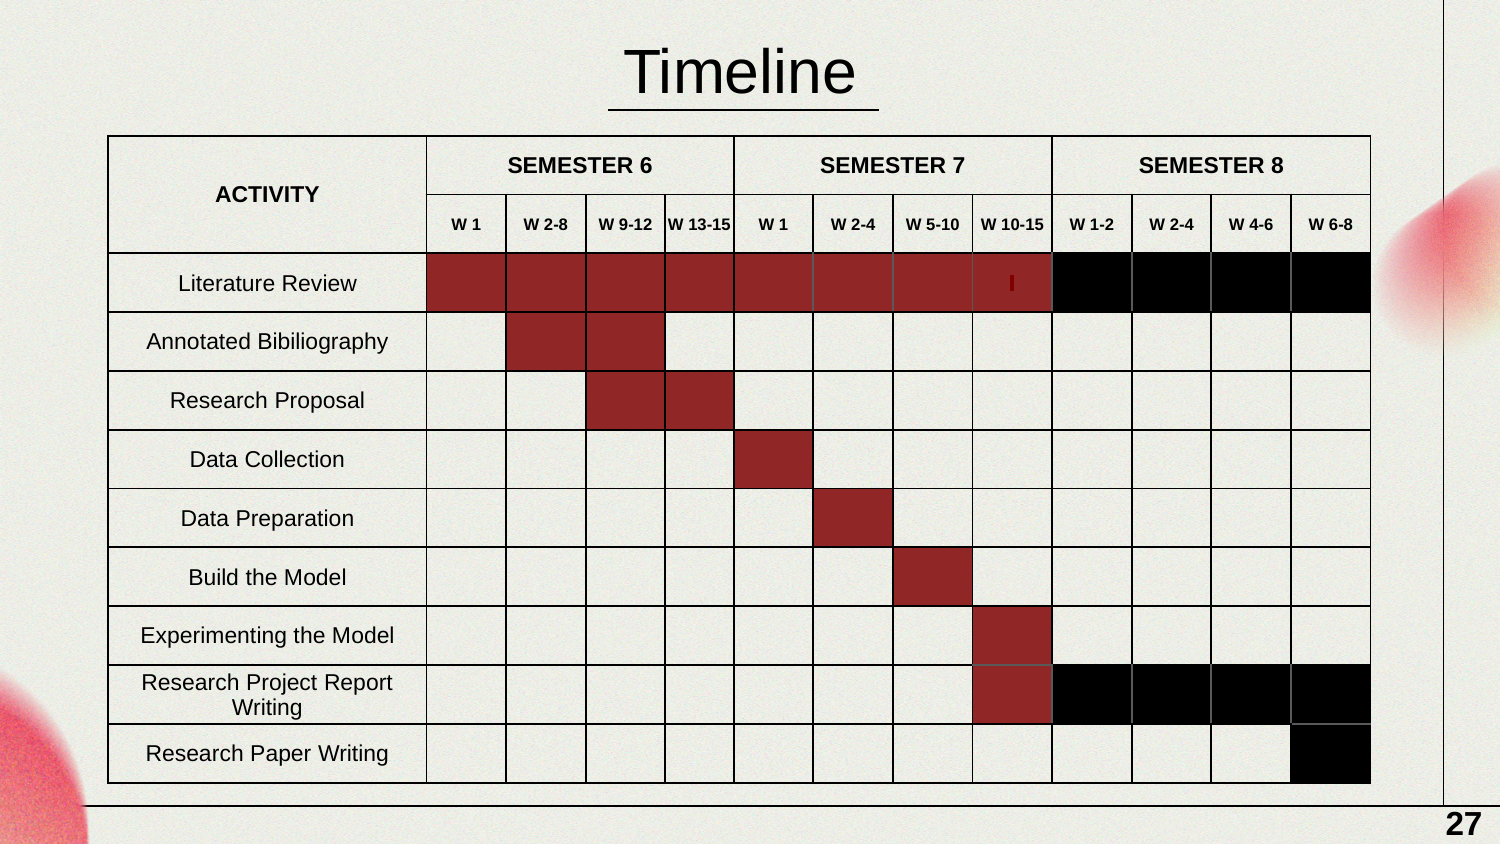

# Timeline
| ACTIVITY | SEMESTER 6 |  |  |  | SEMESTER 7 |  |  |  | SEMESTER 8 |  |  |  |
| --- | --- | --- | --- | --- | --- | --- | --- | --- | --- | --- | --- | --- |
|  | W 1 | W 2-8 | W 9-12 | W 13-15 | W 1 | W 2-4 | W 5-10 | W 10-15 | W 1-2 | W 2-4 | W 4-6 | W 6-8 |
| Literature Review |  |  |  |  |  |  |  |  |  |  |  |  |
| Annotated Bibiliography |  |  |  |  |  |  |  |  |  |  |  |  |
| Research Proposal |  |  |  |  |  |  |  |  |  |  |  |  |
| Data Collection |  |  |  |  |  |  |  |  |  |  |  |  |
| Data Preparation |  |  |  |  |  |  |  |  |  |  |  |  |
| Build the Model |  |  |  |  |  |  |  |  |  |  |  |  |
| Experimenting the Model |  |  |  |  |  |  |  |  |  |  |  |  |
| Research Project Report Writing |  |  |  |  |  |  |  |  |  |  |  |  |
| Research Paper Writing |  |  |  |  |  |  |  |  |  |  |  |  |
27